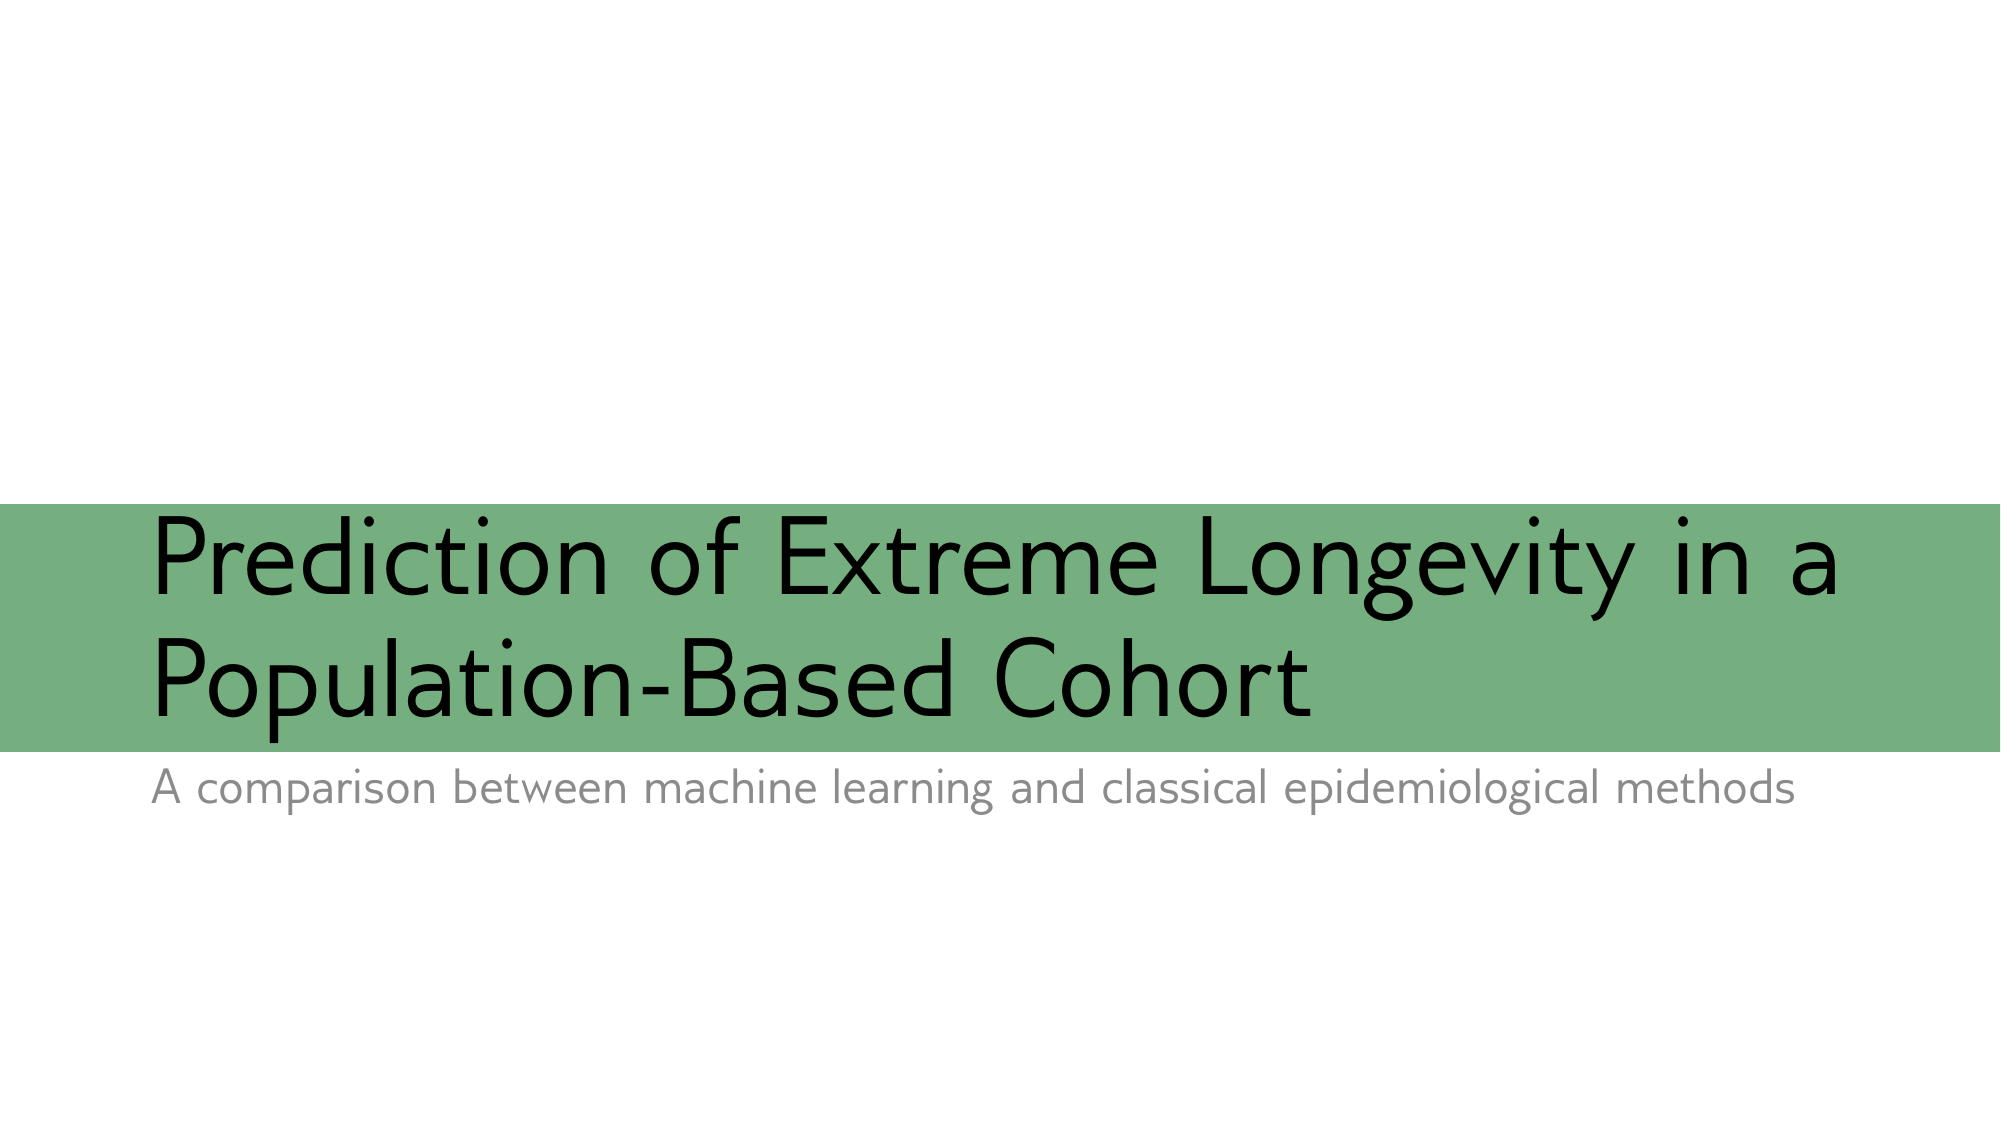

# Prediction of Extreme Longevity in a Population-Based Cohort
A comparison between machine learning and classical epidemiological methods